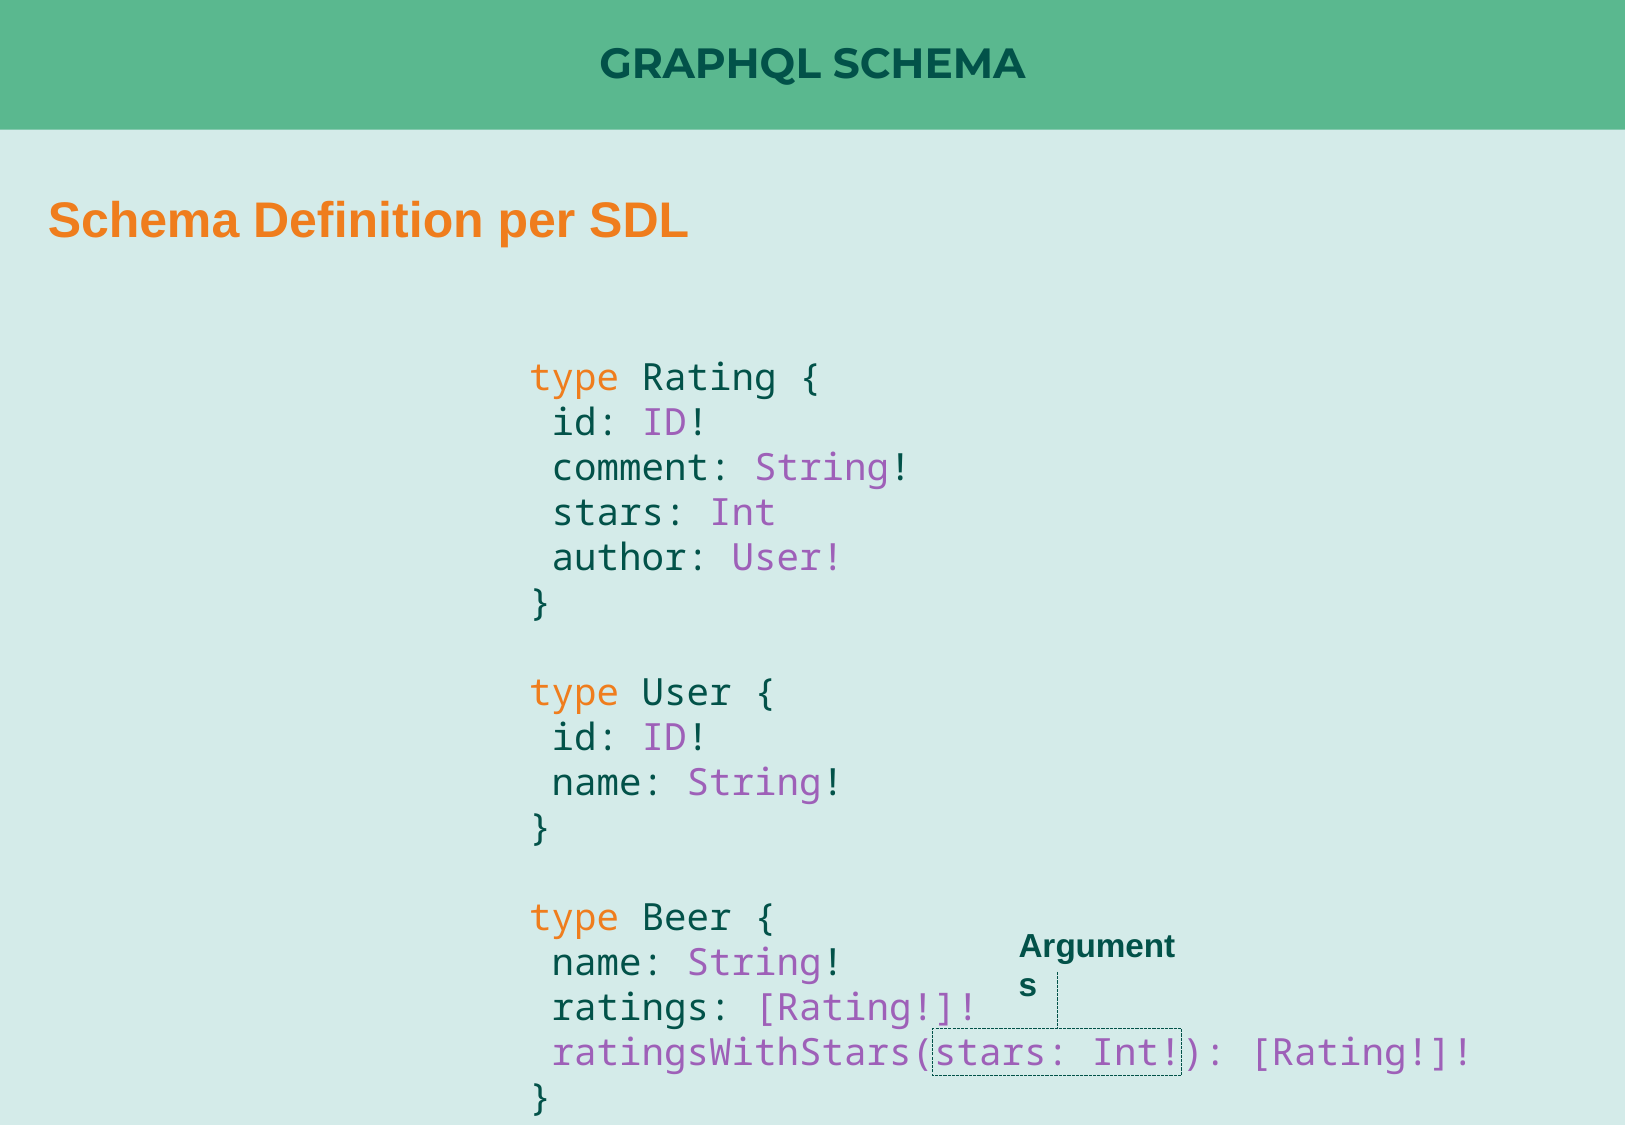

# GraphQL Schema
Schema Definition per SDL
type Rating {
 id: ID!
 comment: String!
 stars: Int
 author: User!
}

type User {
 id: ID!
 name: String!
}

type Beer {
 name: String!
 ratings: [Rating!]!
 ratingsWithStars(stars: Int!): [Rating!]!
}

Arguments